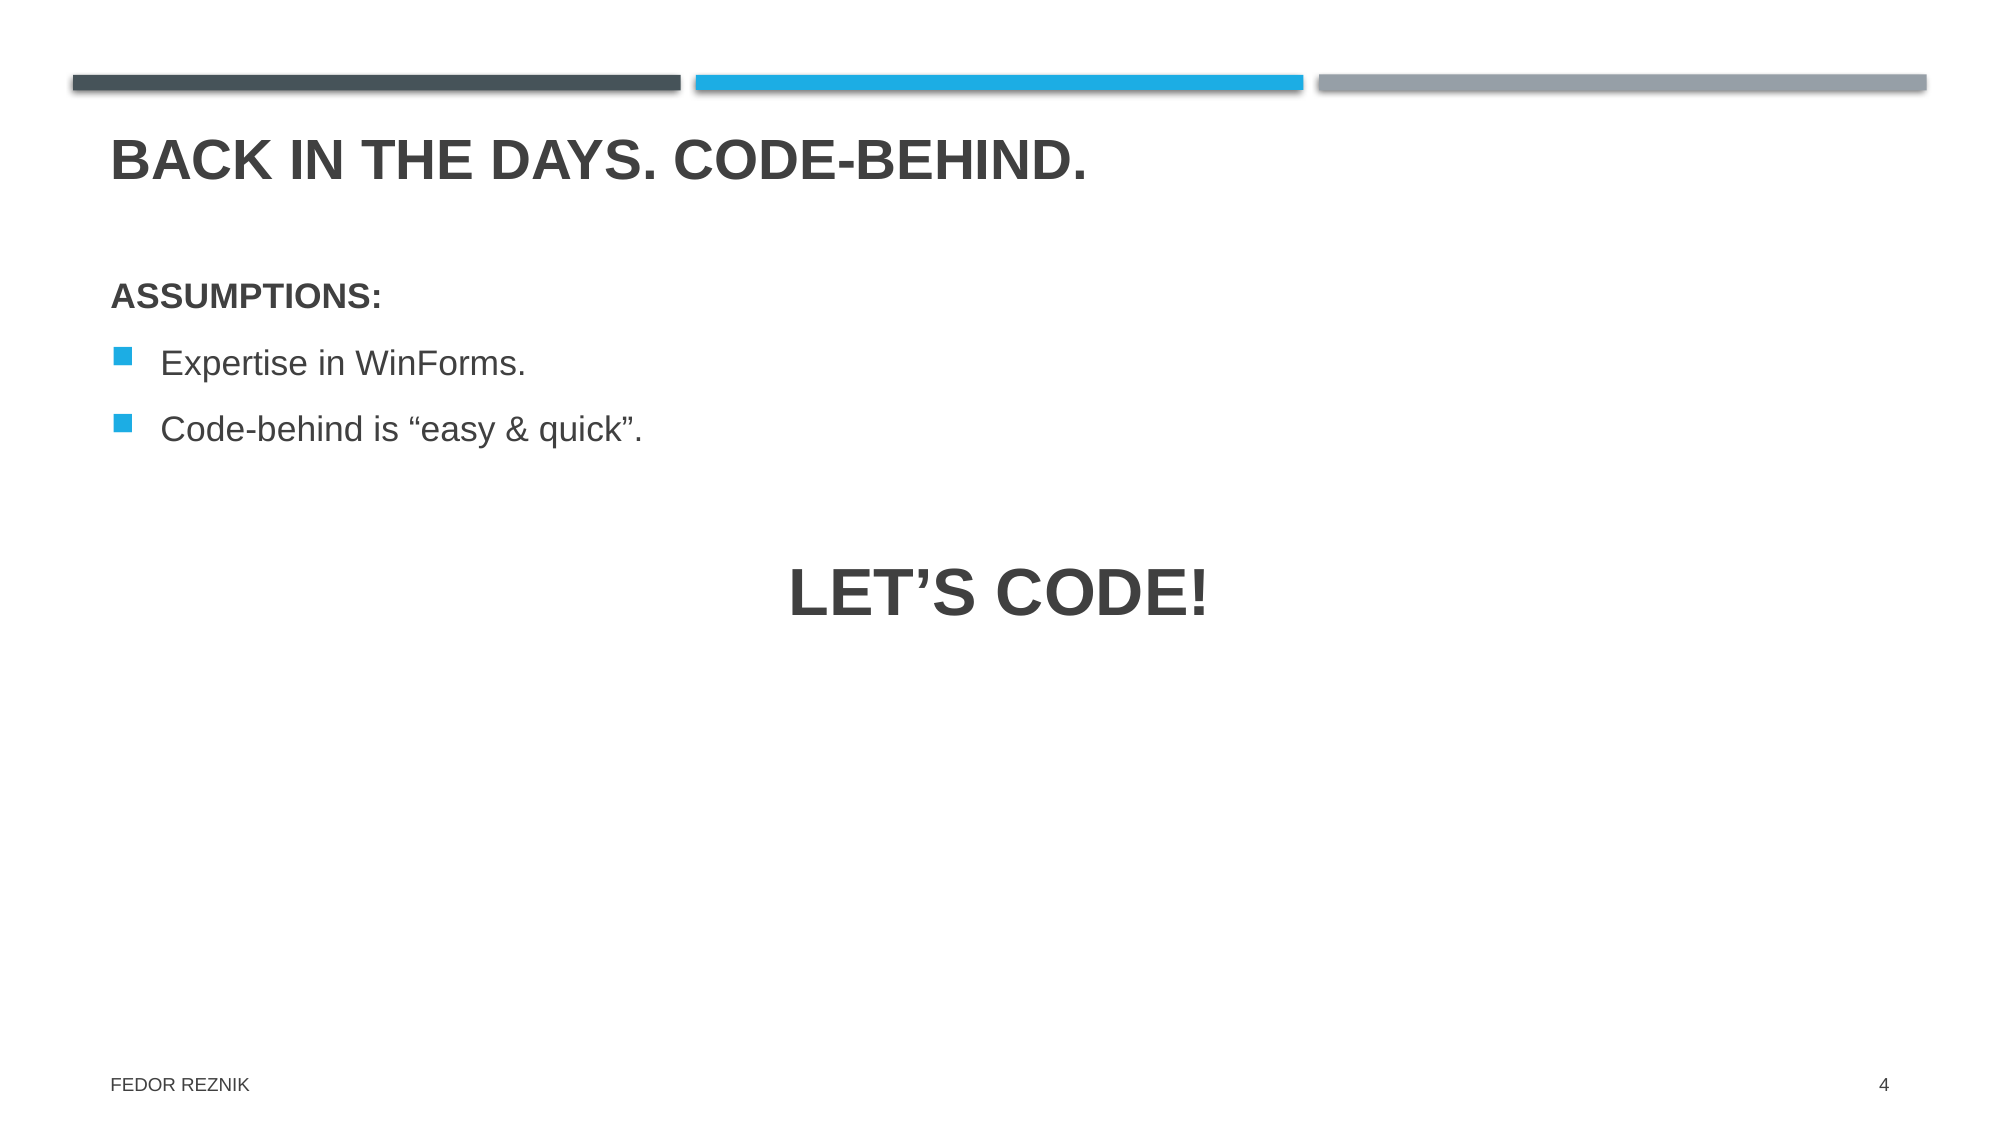

# Back in the days. Code-behind.
ASSUMPTIONS:
Expertise in WinForms.
Code-behind is “easy & quick”.

LET’S CODE!
Fedor Reznik
4